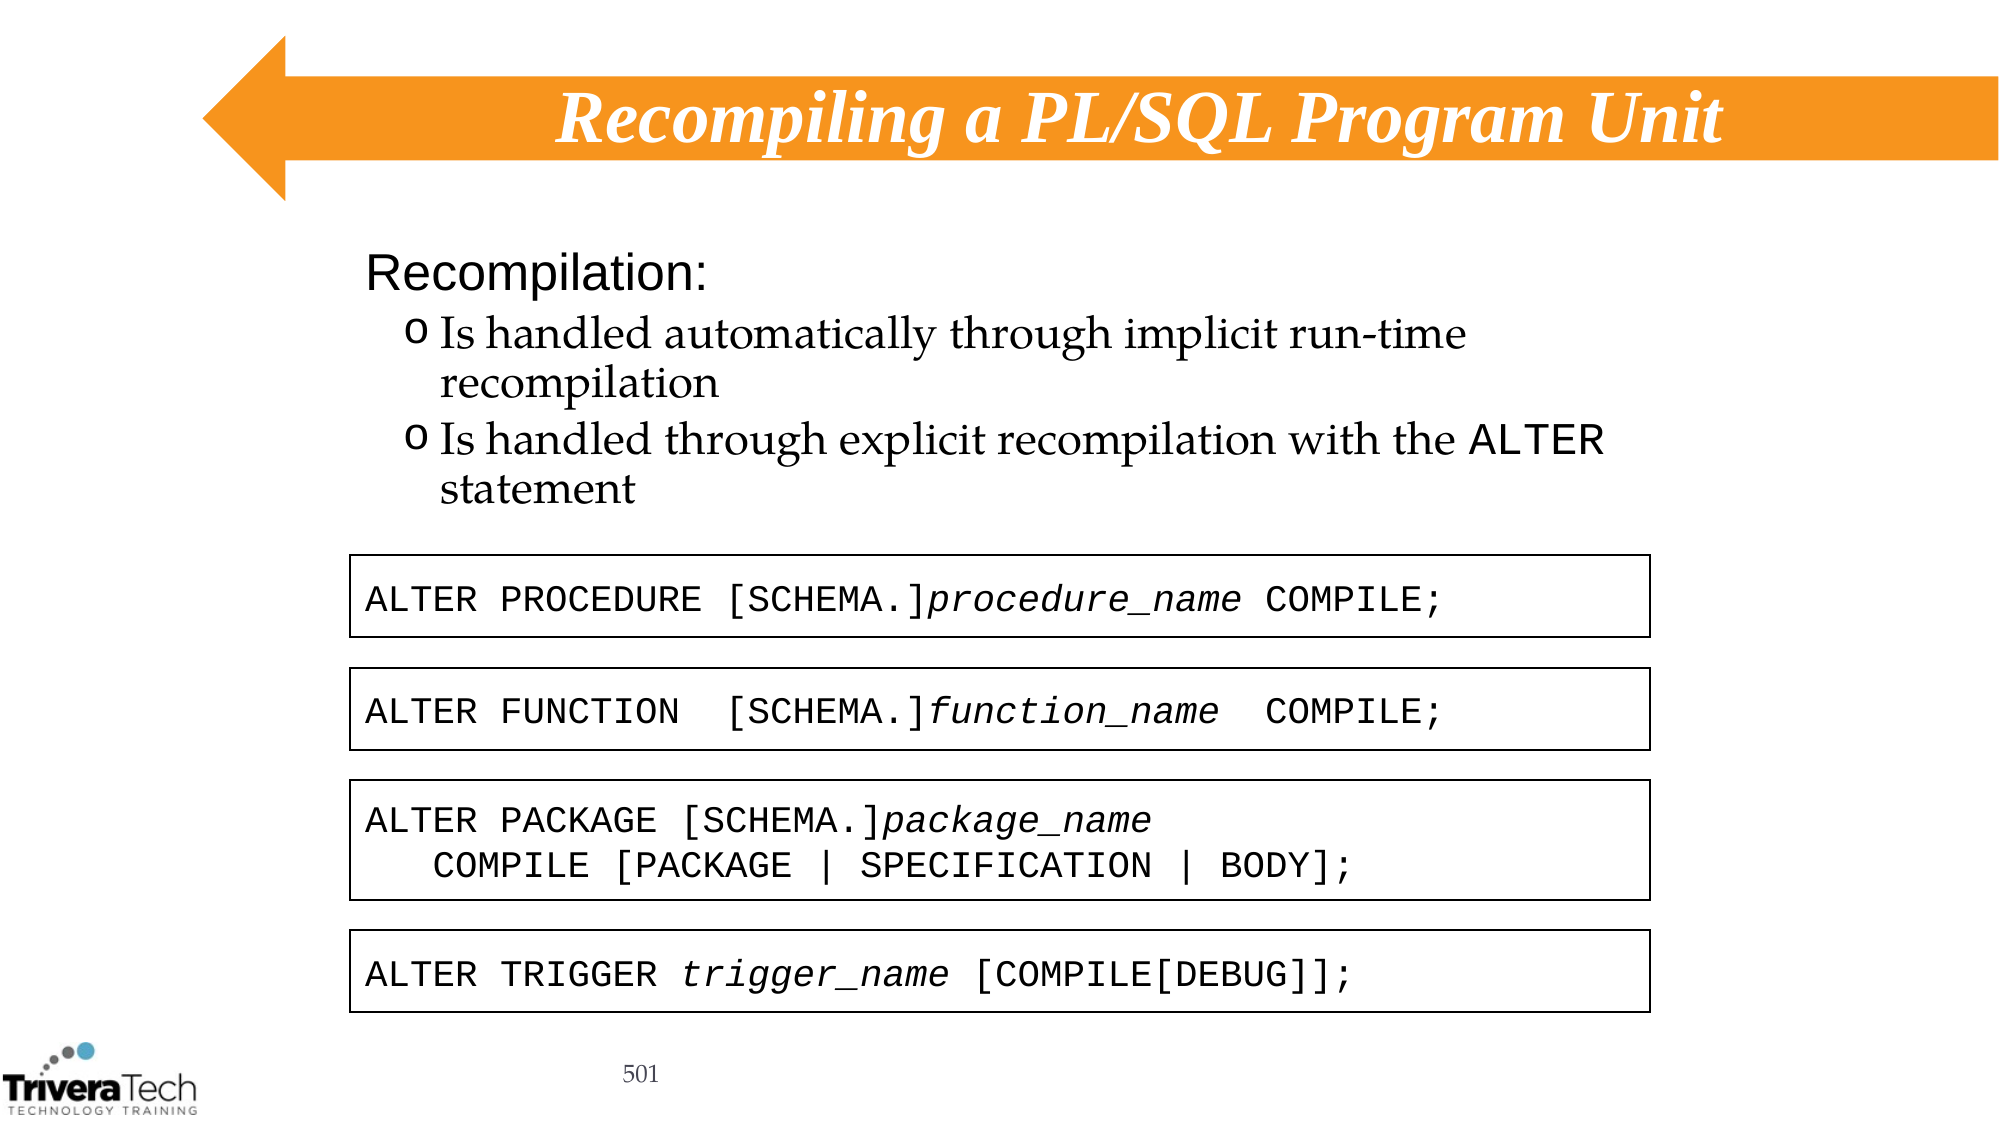

# Recompiling a PL/SQL Program Unit
Recompilation:
Is handled automatically through implicit run-time recompilation
Is handled through explicit recompilation with the ALTER statement
ALTER PROCEDURE [SCHEMA.]procedure_name COMPILE;
ALTER FUNCTION  [SCHEMA.]function_name  COMPILE;
ALTER PACKAGE [SCHEMA.]package_name
   COMPILE [PACKAGE | SPECIFICATION | BODY];
ALTER TRIGGER trigger_name [COMPILE[DEBUG]];
501